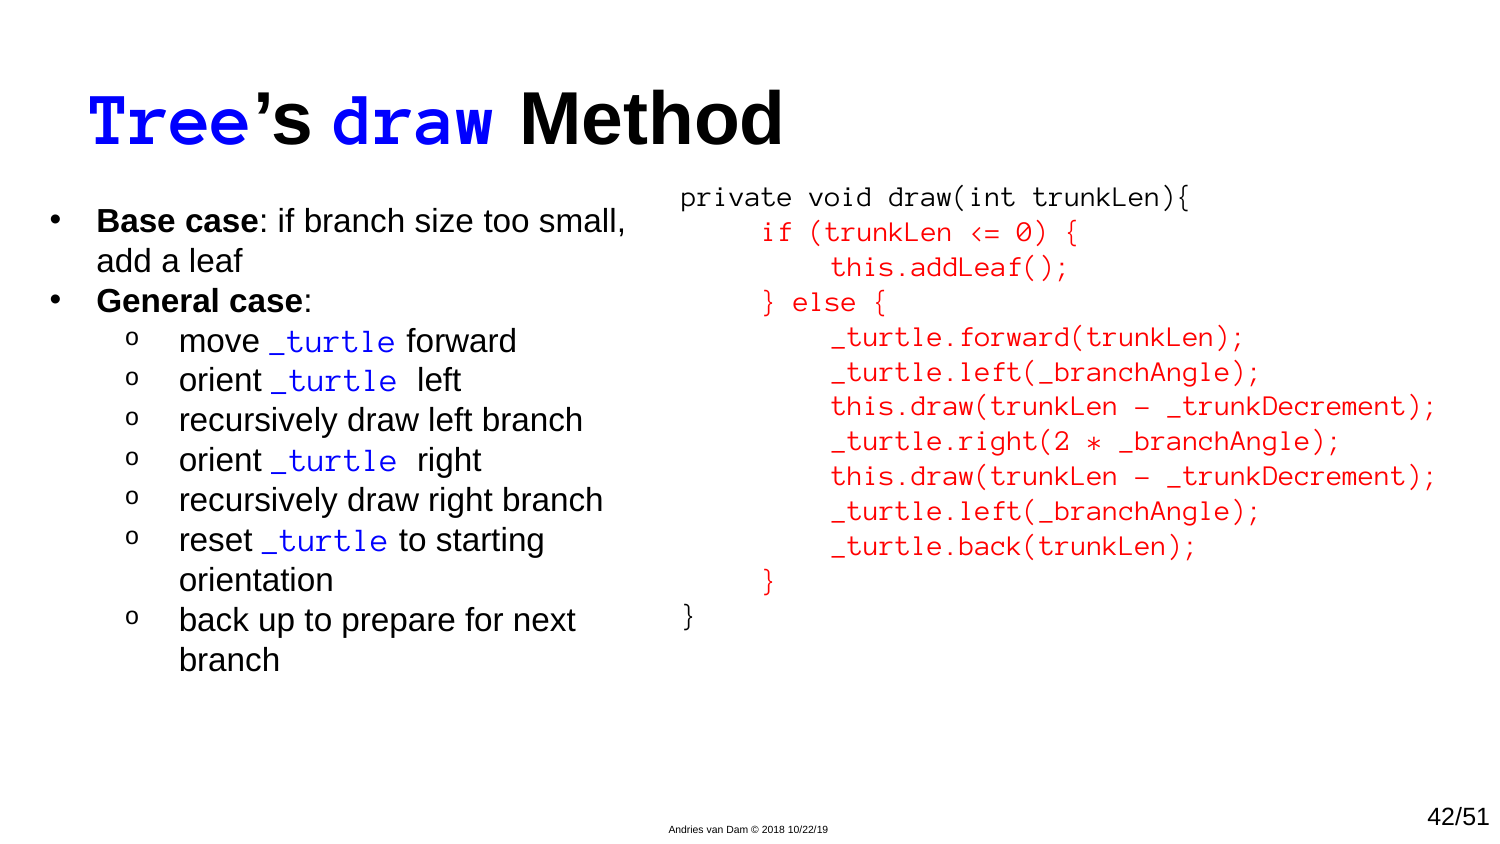

# Tree’s draw Method
private void draw(int trunkLen){
     if (trunkLen <= 0) {
	this.addLeaf();
     } else {
	_turtle.forward(trunkLen);
	_turtle.left(_branchAngle);
	this.draw(trunkLen - _trunkDecrement);
	_turtle.right(2 * _branchAngle);
	this.draw(trunkLen - _trunkDecrement);
	_turtle.left(_branchAngle);
	_turtle.back(trunkLen);
     }
}
Base case: if branch size too small, add a leaf
General case:
move _turtle forward
orient _turtle left
recursively draw left branch
orient _turtle right
recursively draw right branch
reset _turtle to starting orientation
back up to prepare for next branch